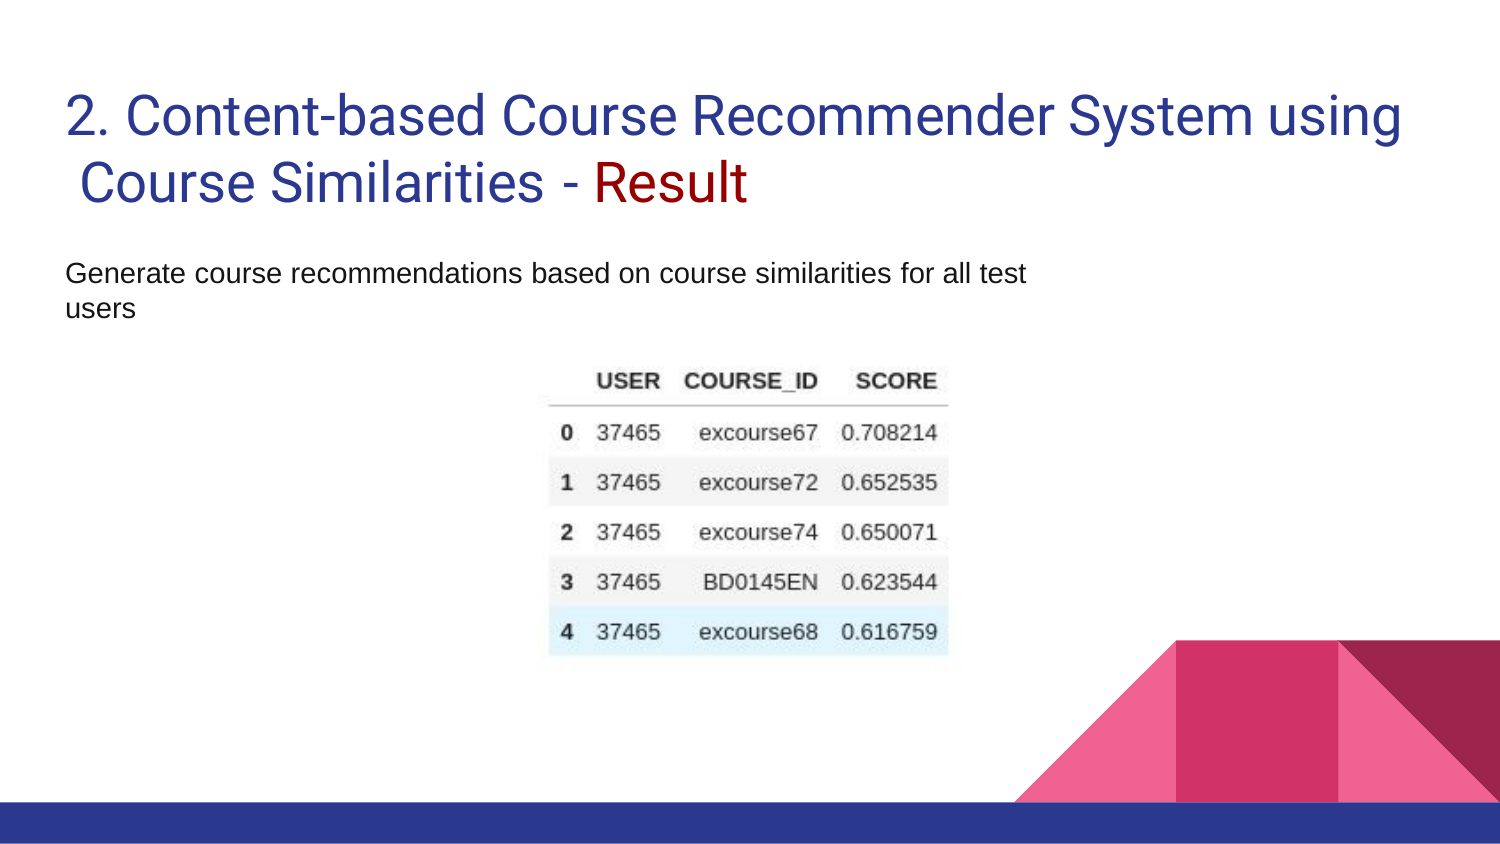

2. Content-based Course Recommender System using  Course Similarities	- Result
Generate course recommendations based on course similarities for all test users